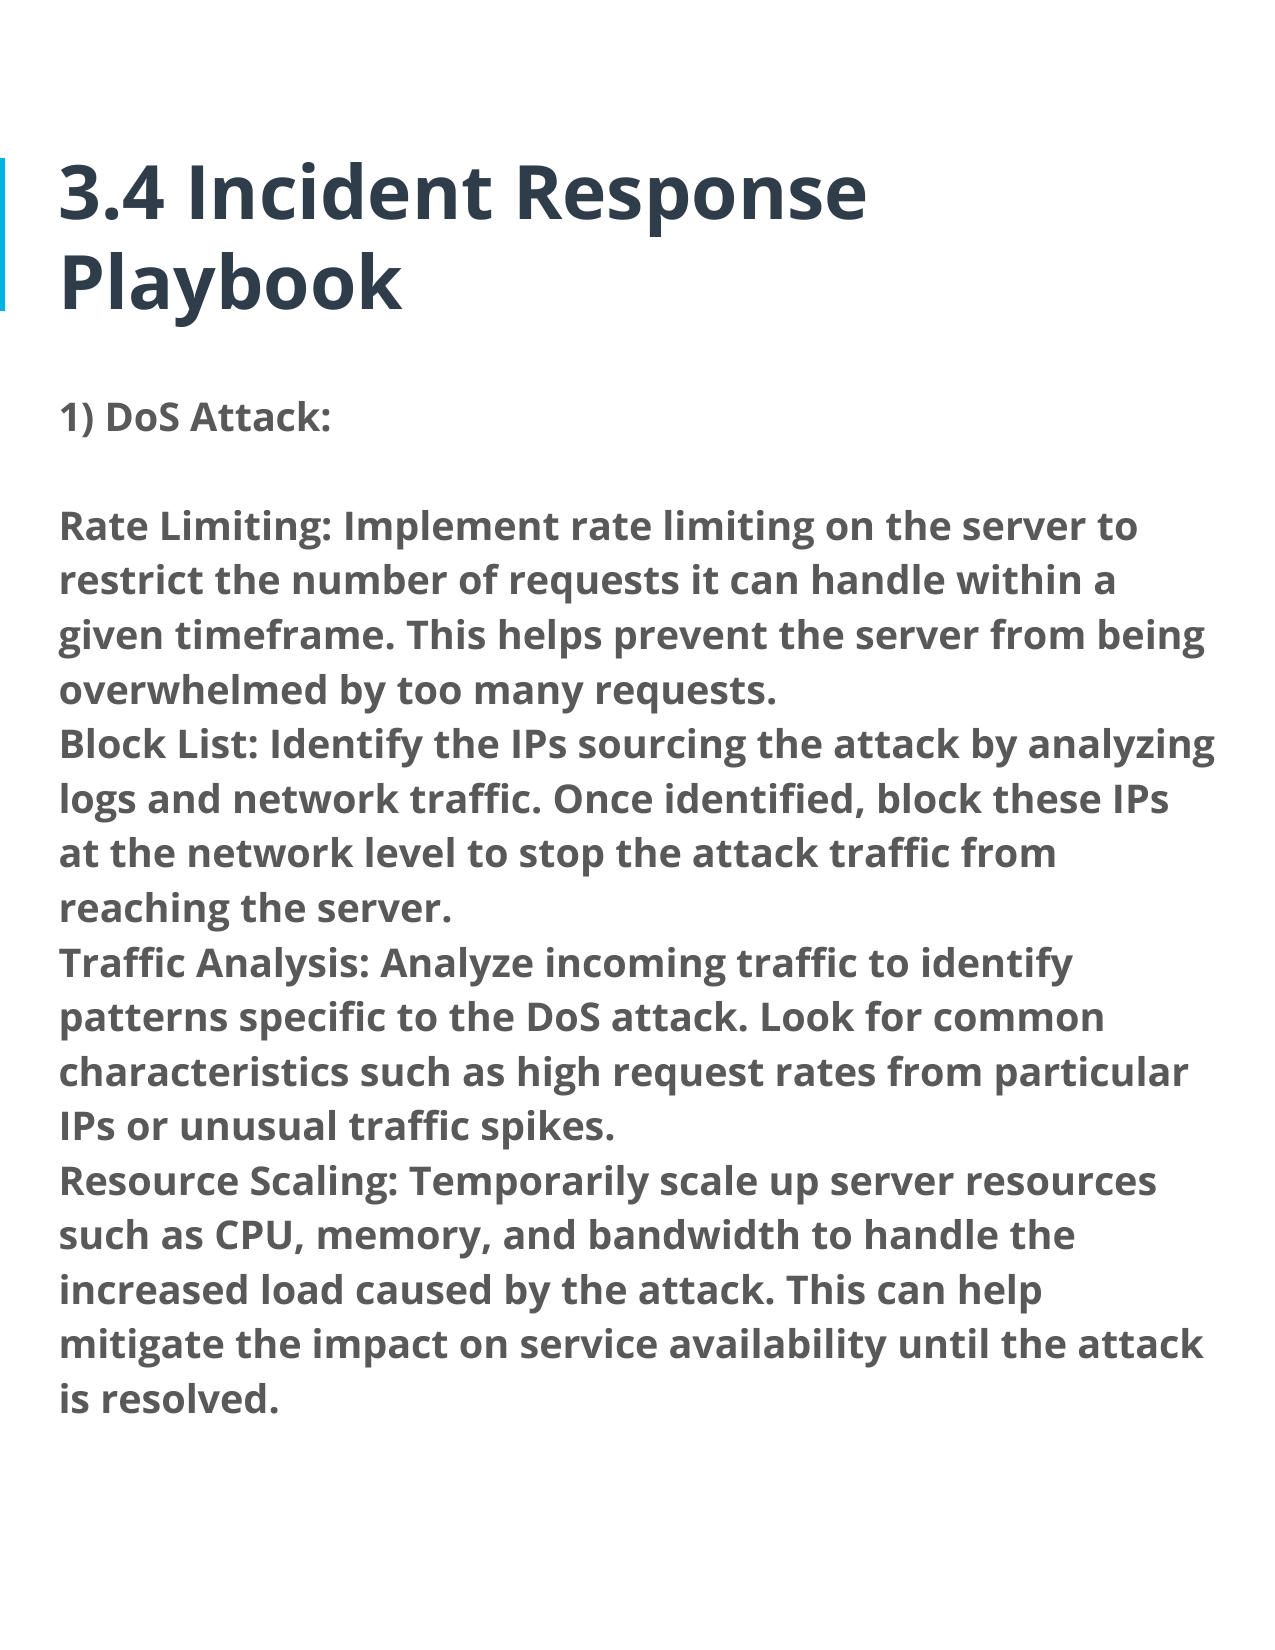

# 3.4 Incident Response Playbook
1) DoS Attack:

Rate Limiting: Implement rate limiting on the server to restrict the number of requests it can handle within a given timeframe. This helps prevent the server from being overwhelmed by too many requests.
Block List: Identify the IPs sourcing the attack by analyzing logs and network traffic. Once identified, block these IPs at the network level to stop the attack traffic from reaching the server.
Traffic Analysis: Analyze incoming traffic to identify patterns specific to the DoS attack. Look for common characteristics such as high request rates from particular IPs or unusual traffic spikes.
Resource Scaling: Temporarily scale up server resources such as CPU, memory, and bandwidth to handle the increased load caused by the attack. This can help mitigate the impact on service availability until the attack is resolved.